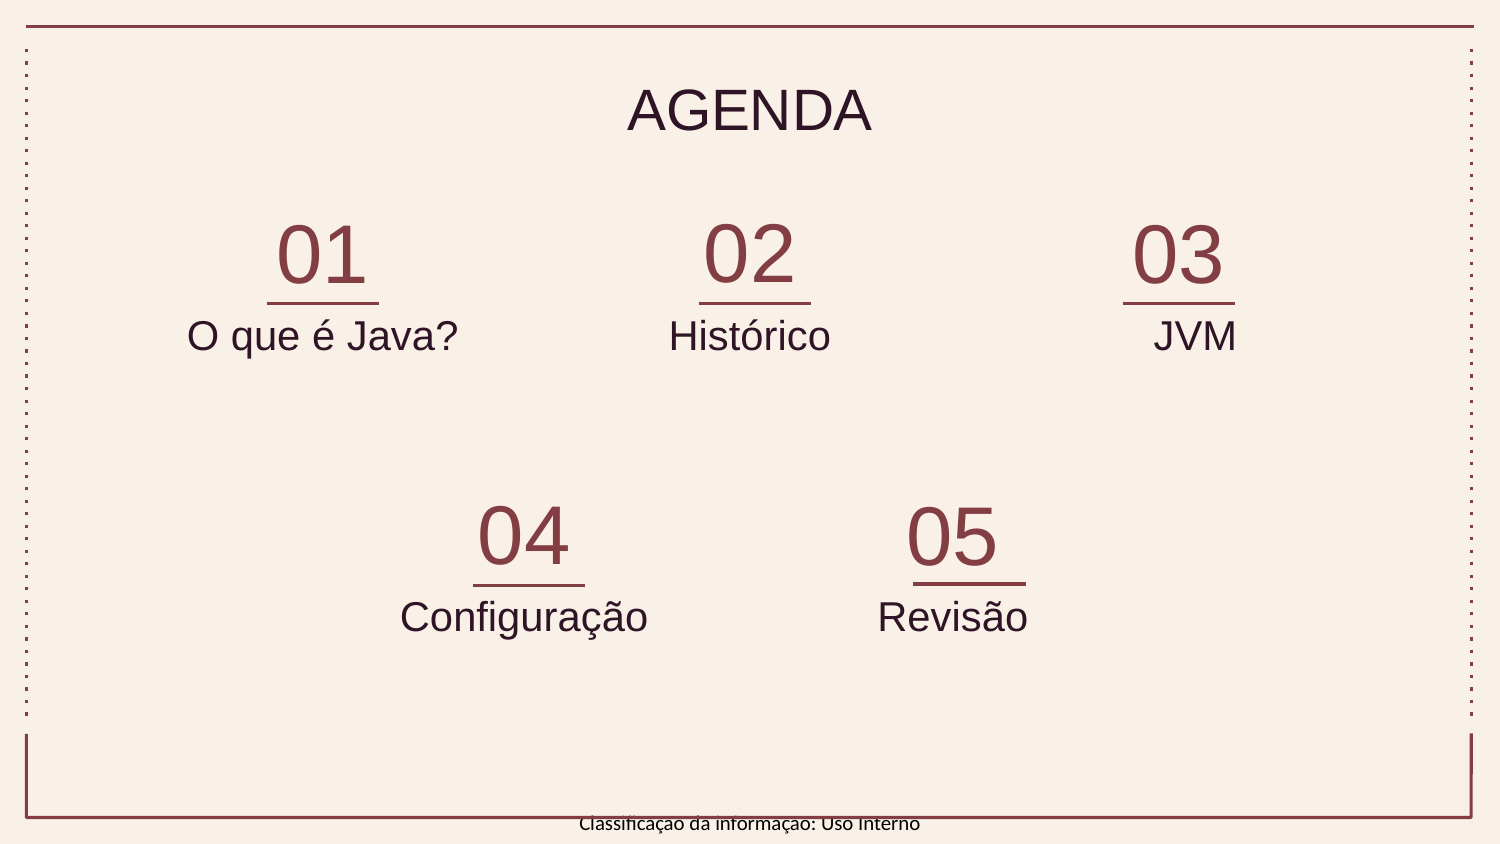

# AGENDA
02
01
03
O que é Java?
Histórico
JVM
04
05
Configuração
Revisão